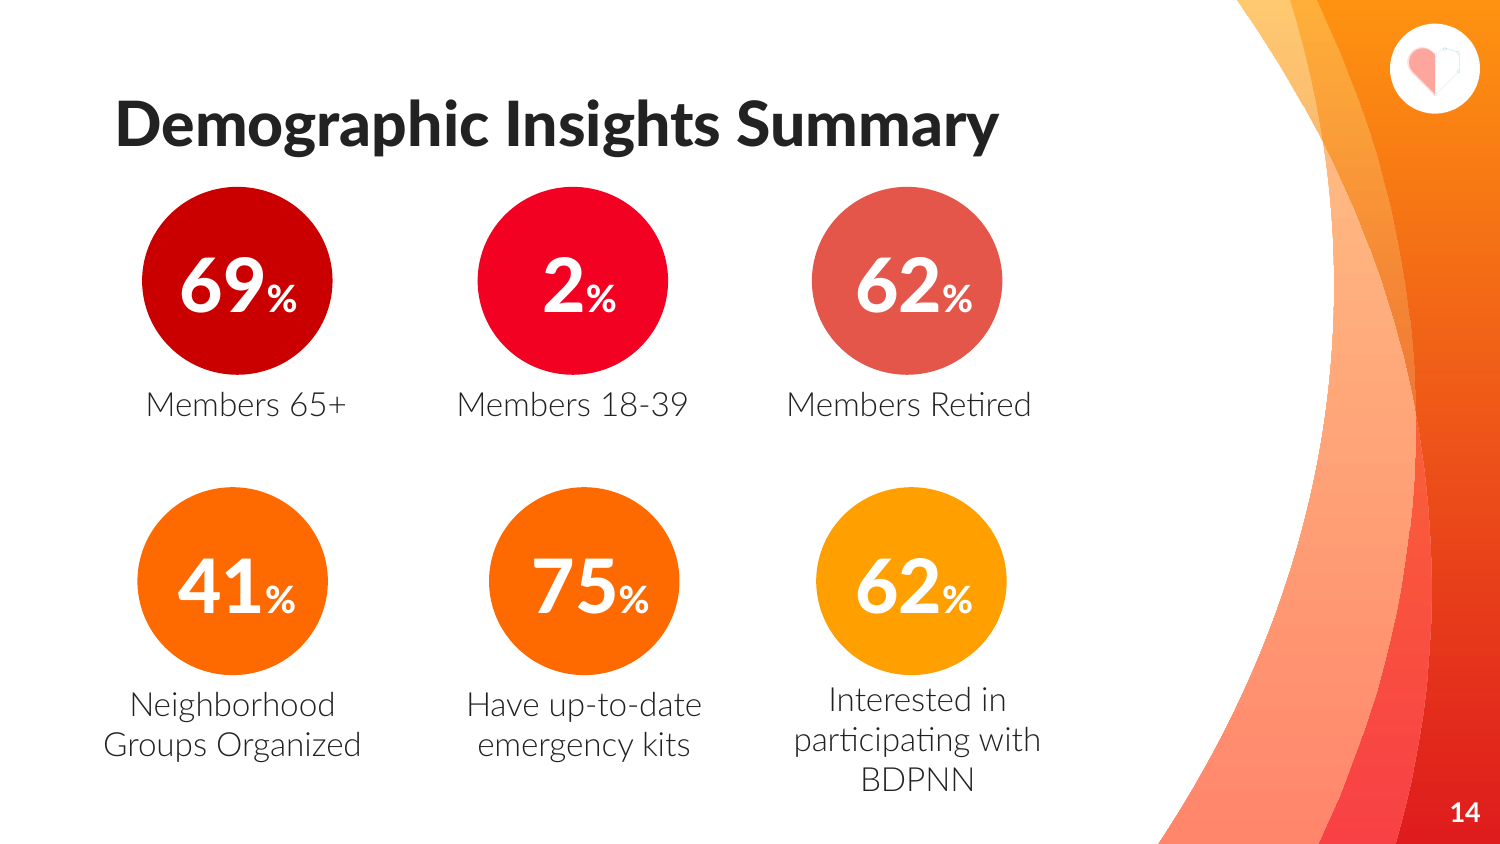

Demographic Insights Summary

2%
62%
69%
Members 65+
Members 18-39
Members Retired

75%
62%
41%
Interested in participating with BDPNN
Have up-to-date emergency kits
Neighborhood Groups Organized
14